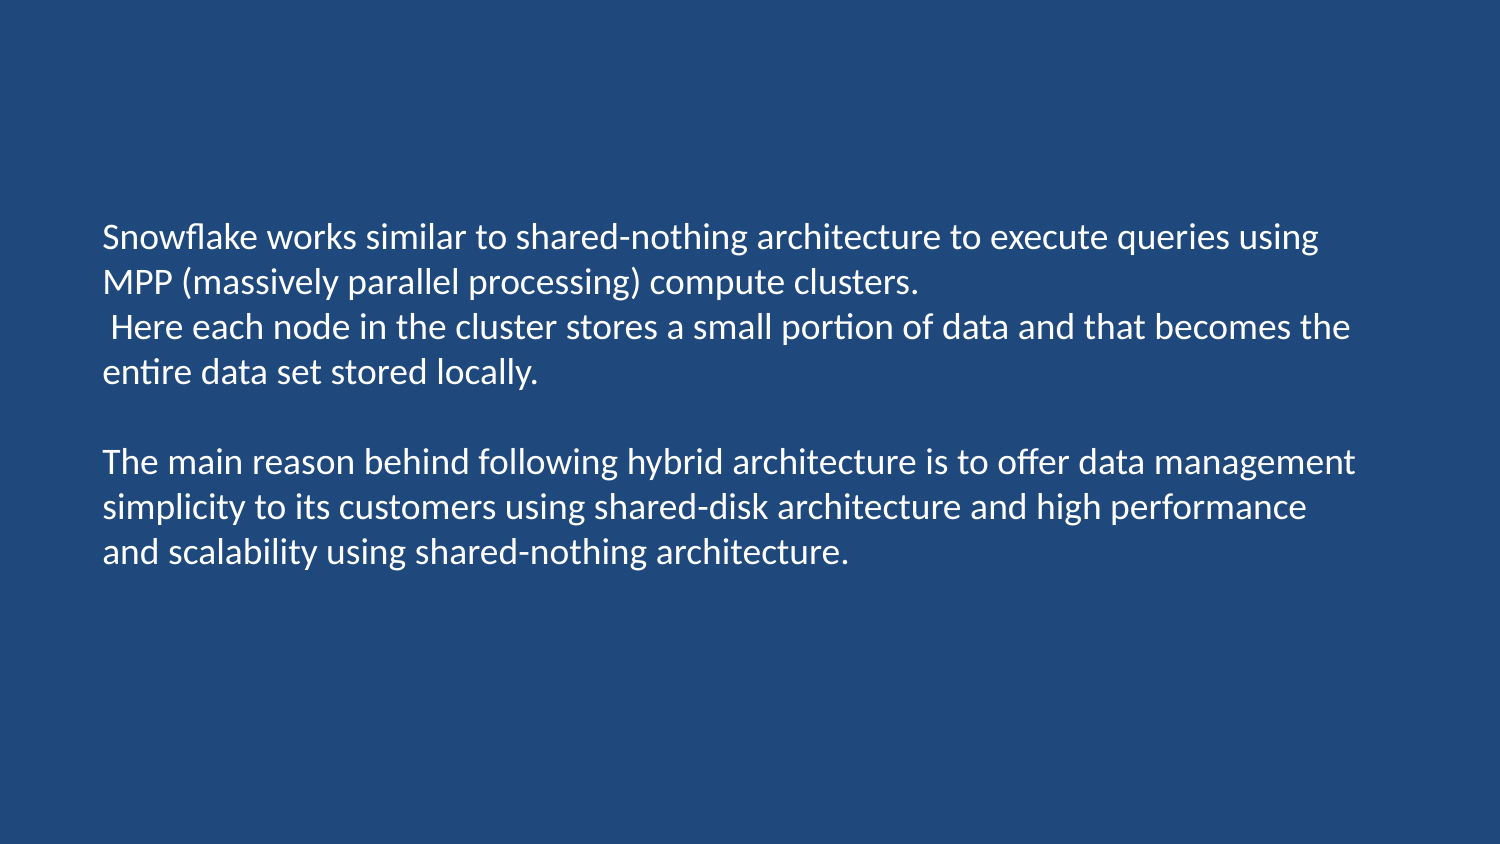

Snowflake works similar to shared-nothing architecture to execute queries using MPP (massively parallel processing) compute clusters.
 Here each node in the cluster stores a small portion of data and that becomes the entire data set stored locally.

The main reason behind following hybrid architecture is to offer data management simplicity to its customers using shared-disk architecture and high performance and scalability using shared-nothing architecture.